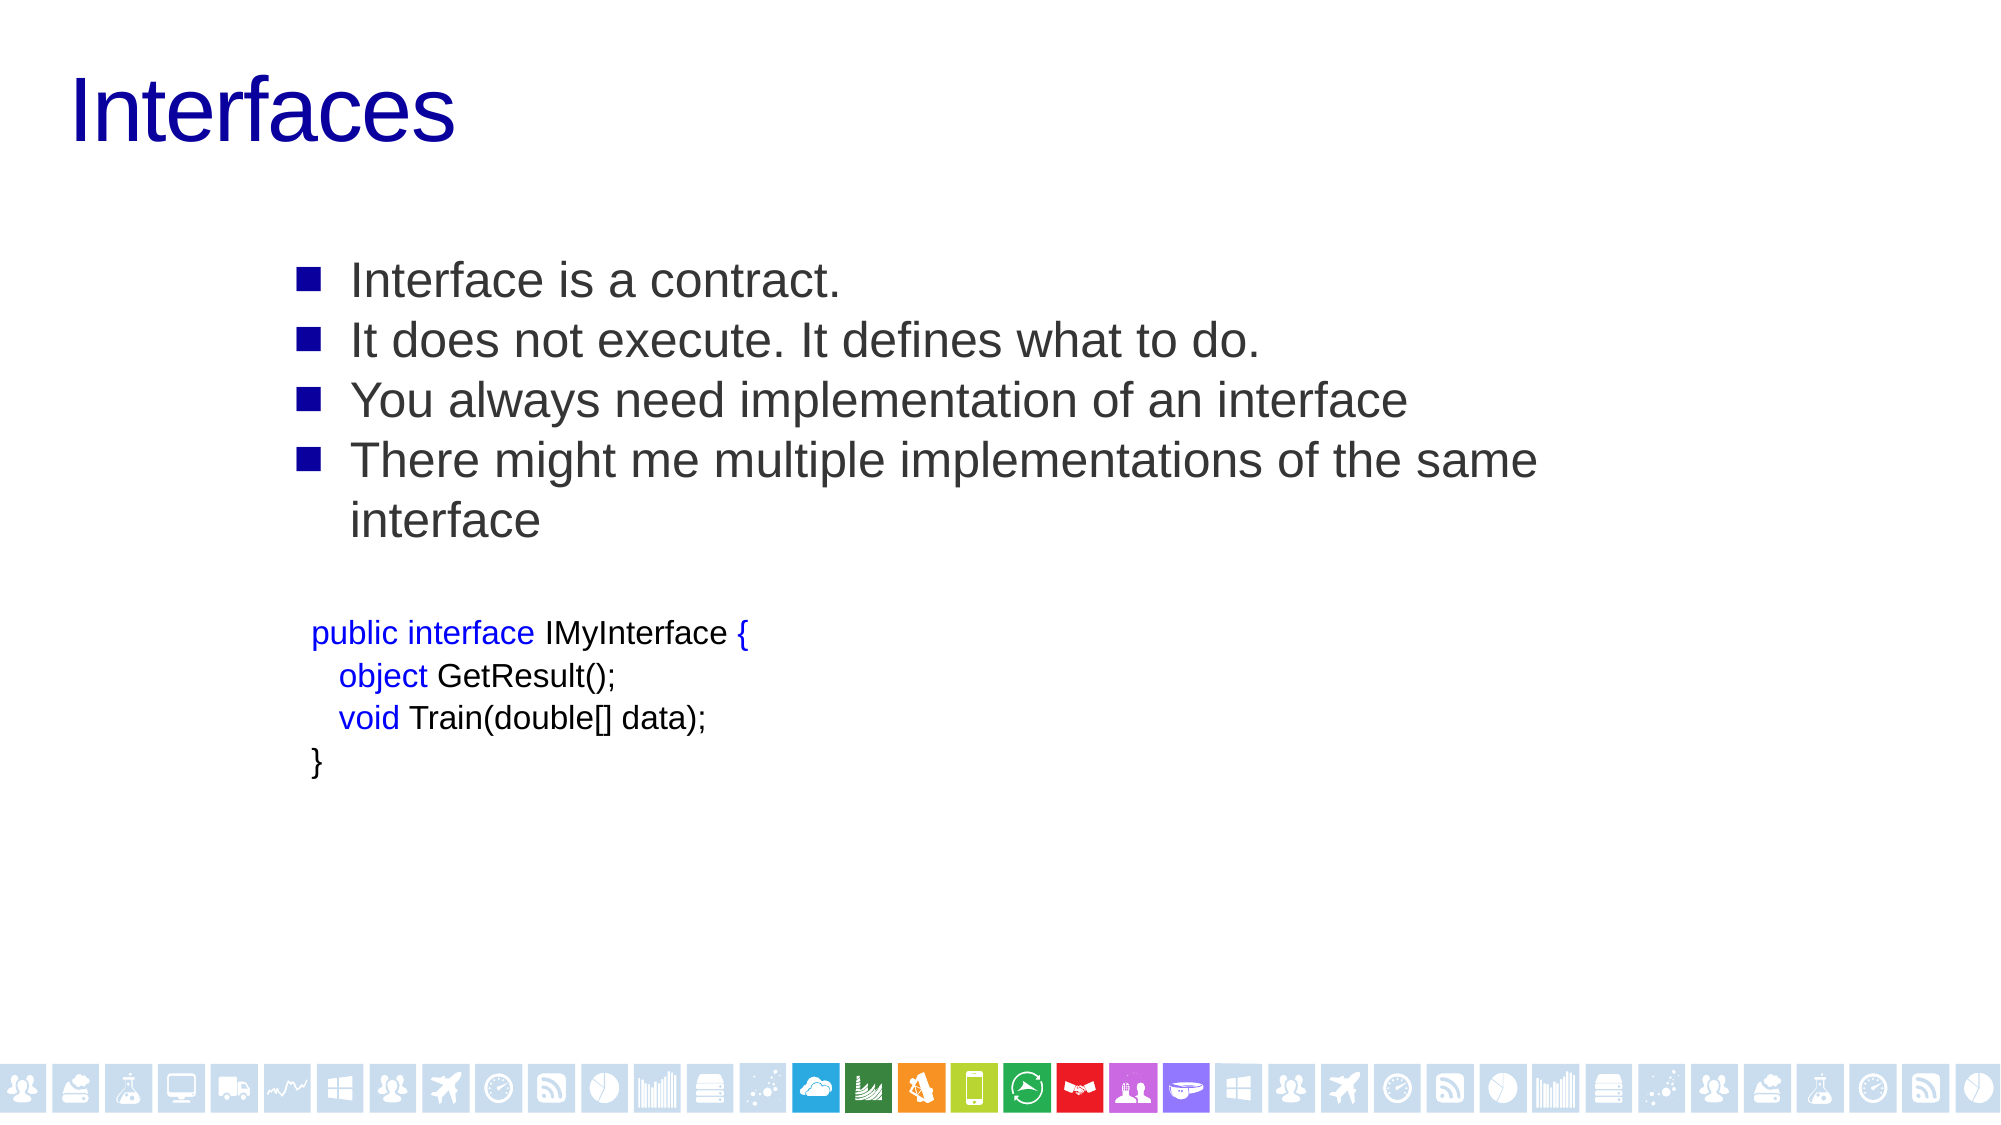

# Interfaces
Interface is a contract.
It does not execute. It defines what to do.
You always need implementation of an interface
There might me multiple implementations of the same interface
public interface IMyInterface {
   object GetResult();
   void Train(double[] data);
}